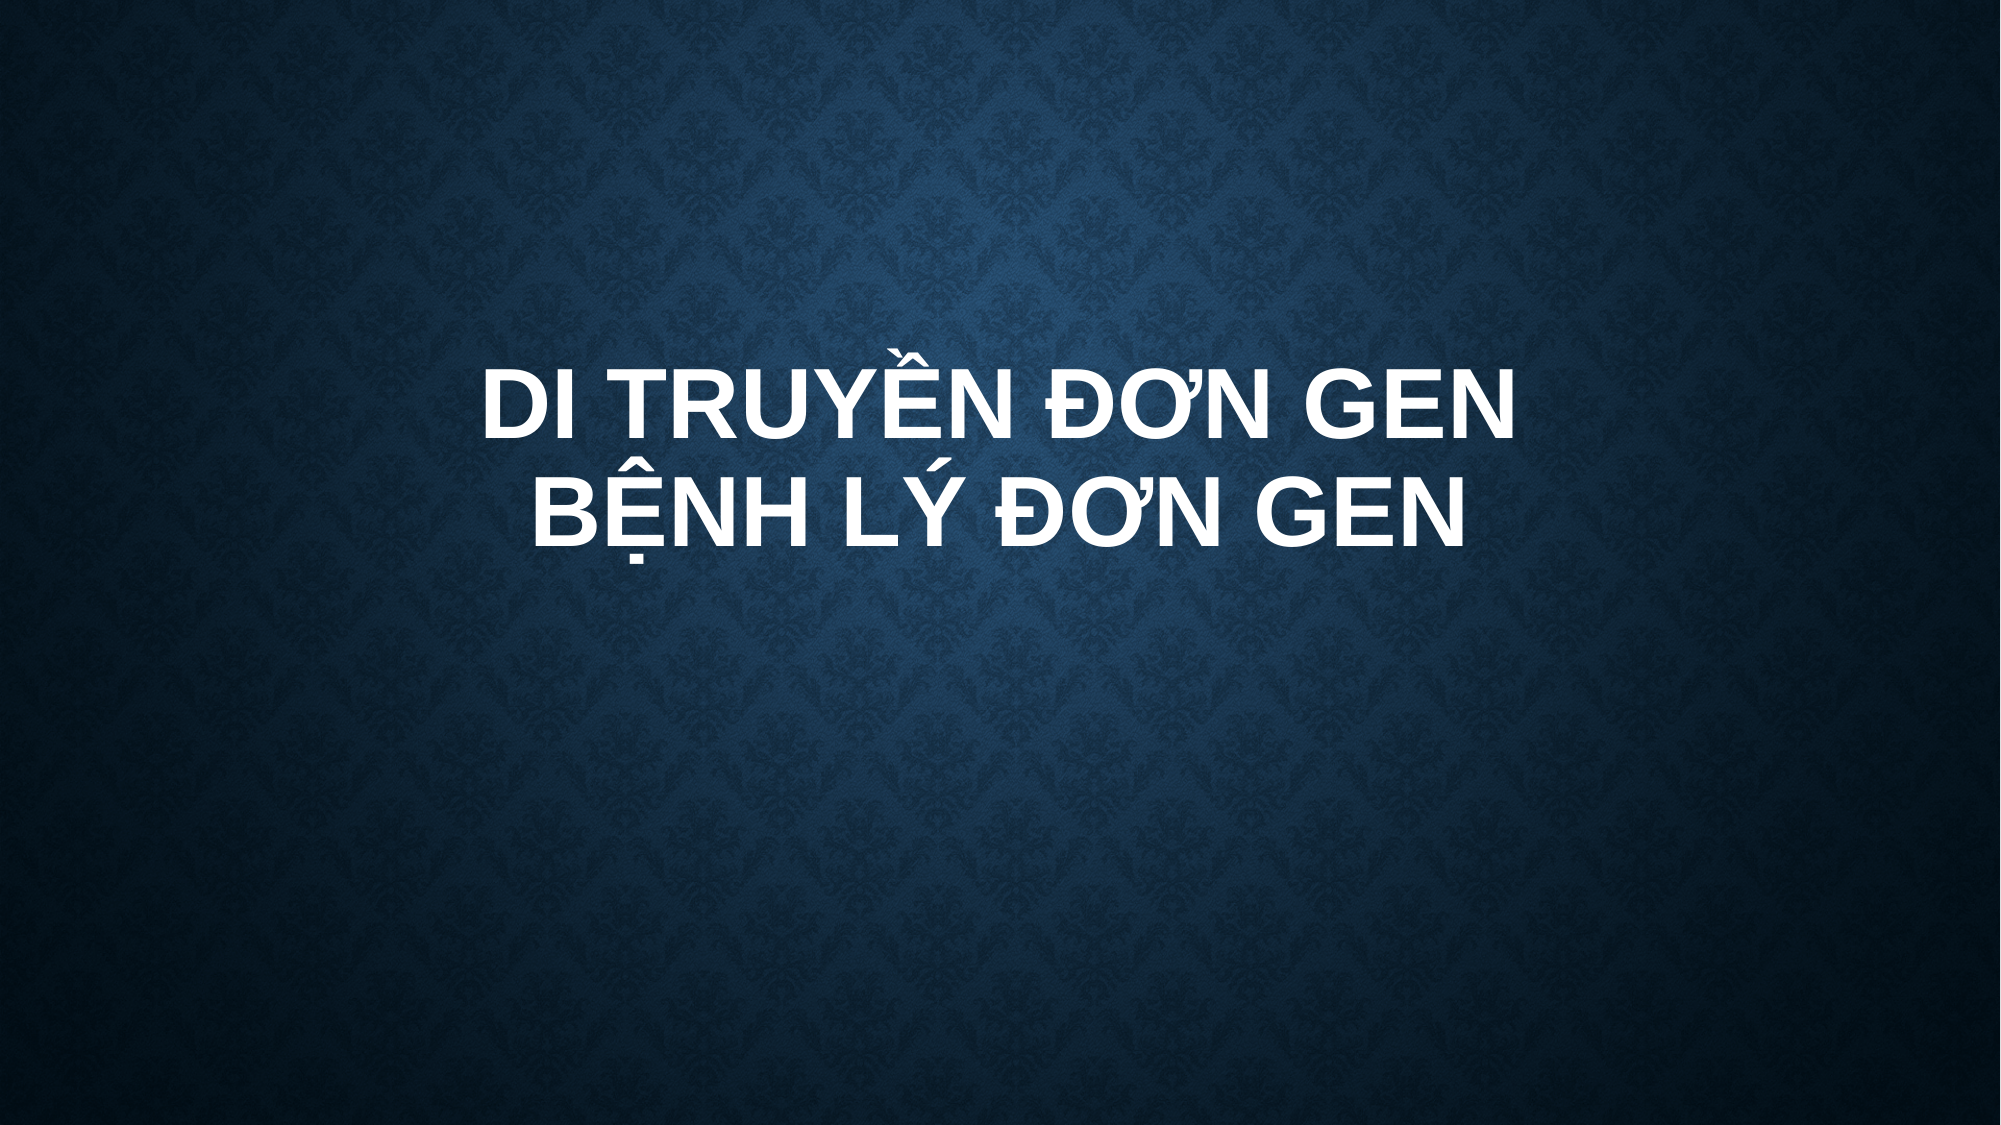

# DI TRUYỀN ĐƠN GEN BỆNH LÝ ĐƠN GEN